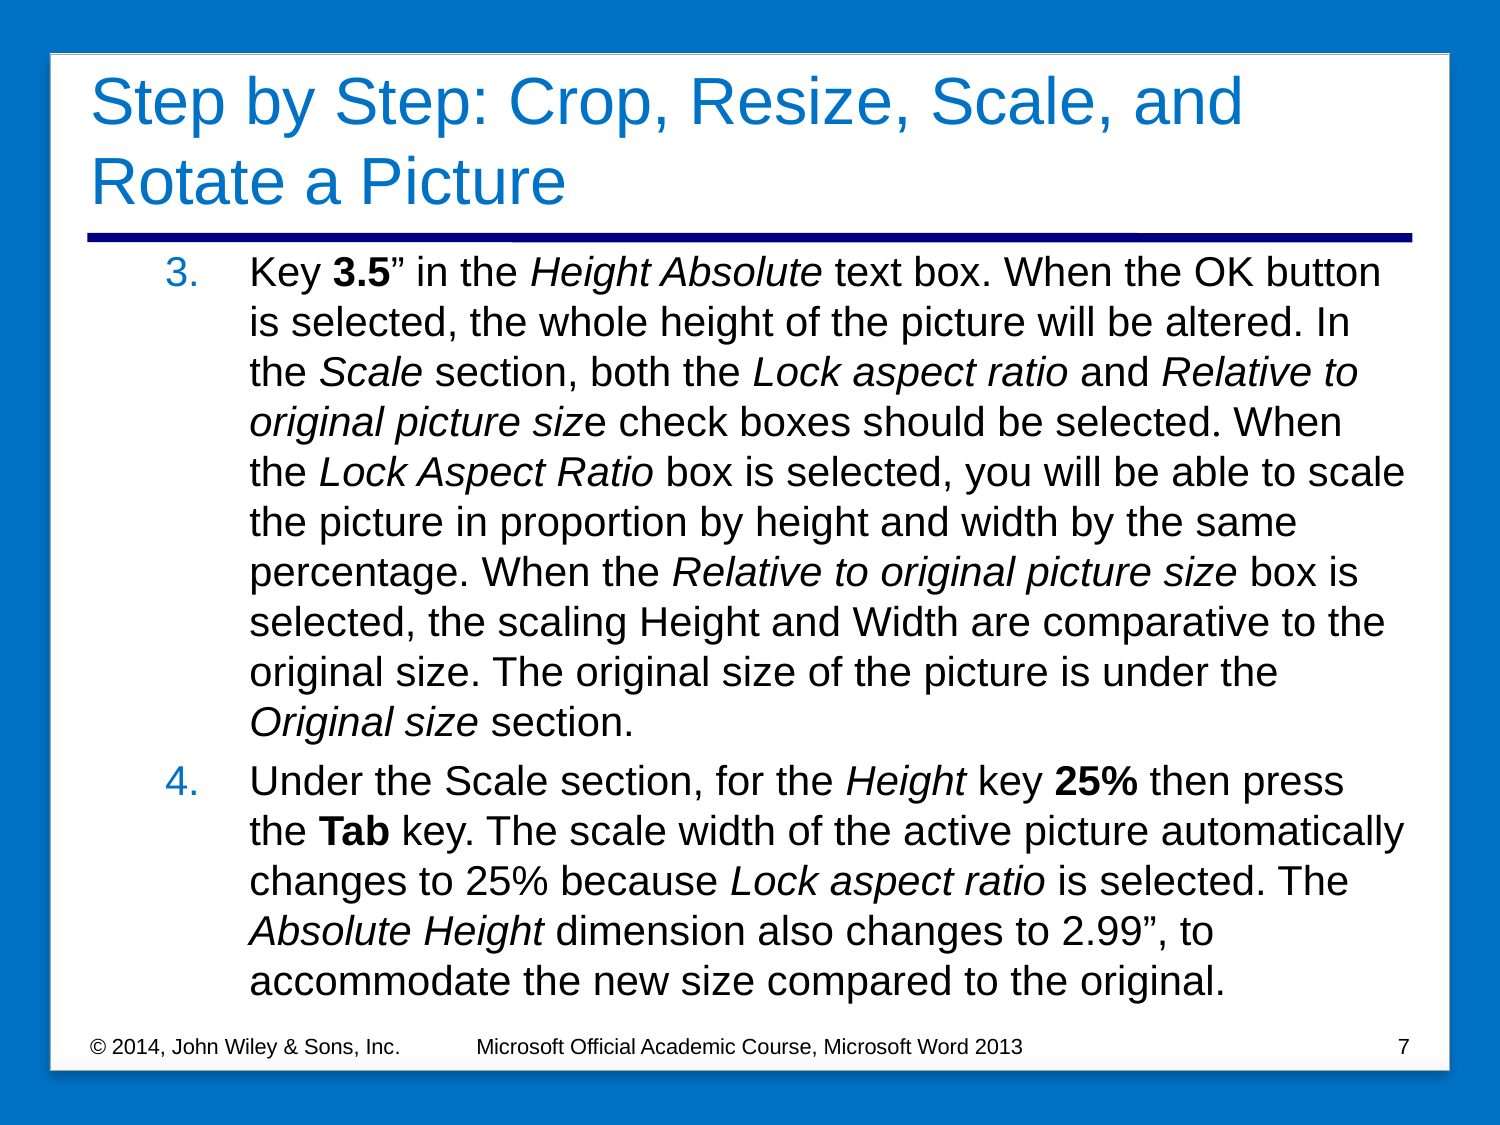

# Step by Step: Crop, Resize, Scale, and Rotate a Picture
Key 3.5” in the Height Absolute text box. When the OK button is selected, the whole height of the picture will be altered. In the Scale section, both the Lock aspect ratio and Relative to original picture size check boxes should be selected. When the Lock Aspect Ratio box is selected, you will be able to scale the picture in proportion by height and width by the same percentage. When the Relative to original picture size box is selected, the scaling Height and Width are comparative to the original size. The original size of the picture is under the Original size section.
Under the Scale section, for the Height key 25% then press the Tab key. The scale width of the active picture automatically changes to 25% because Lock aspect ratio is selected. The Absolute Height dimension also changes to 2.99”, to accommodate the new size compared to the original.

© 2014, John Wiley & Sons, Inc.
Microsoft Official Academic Course, Microsoft Word 2013
7